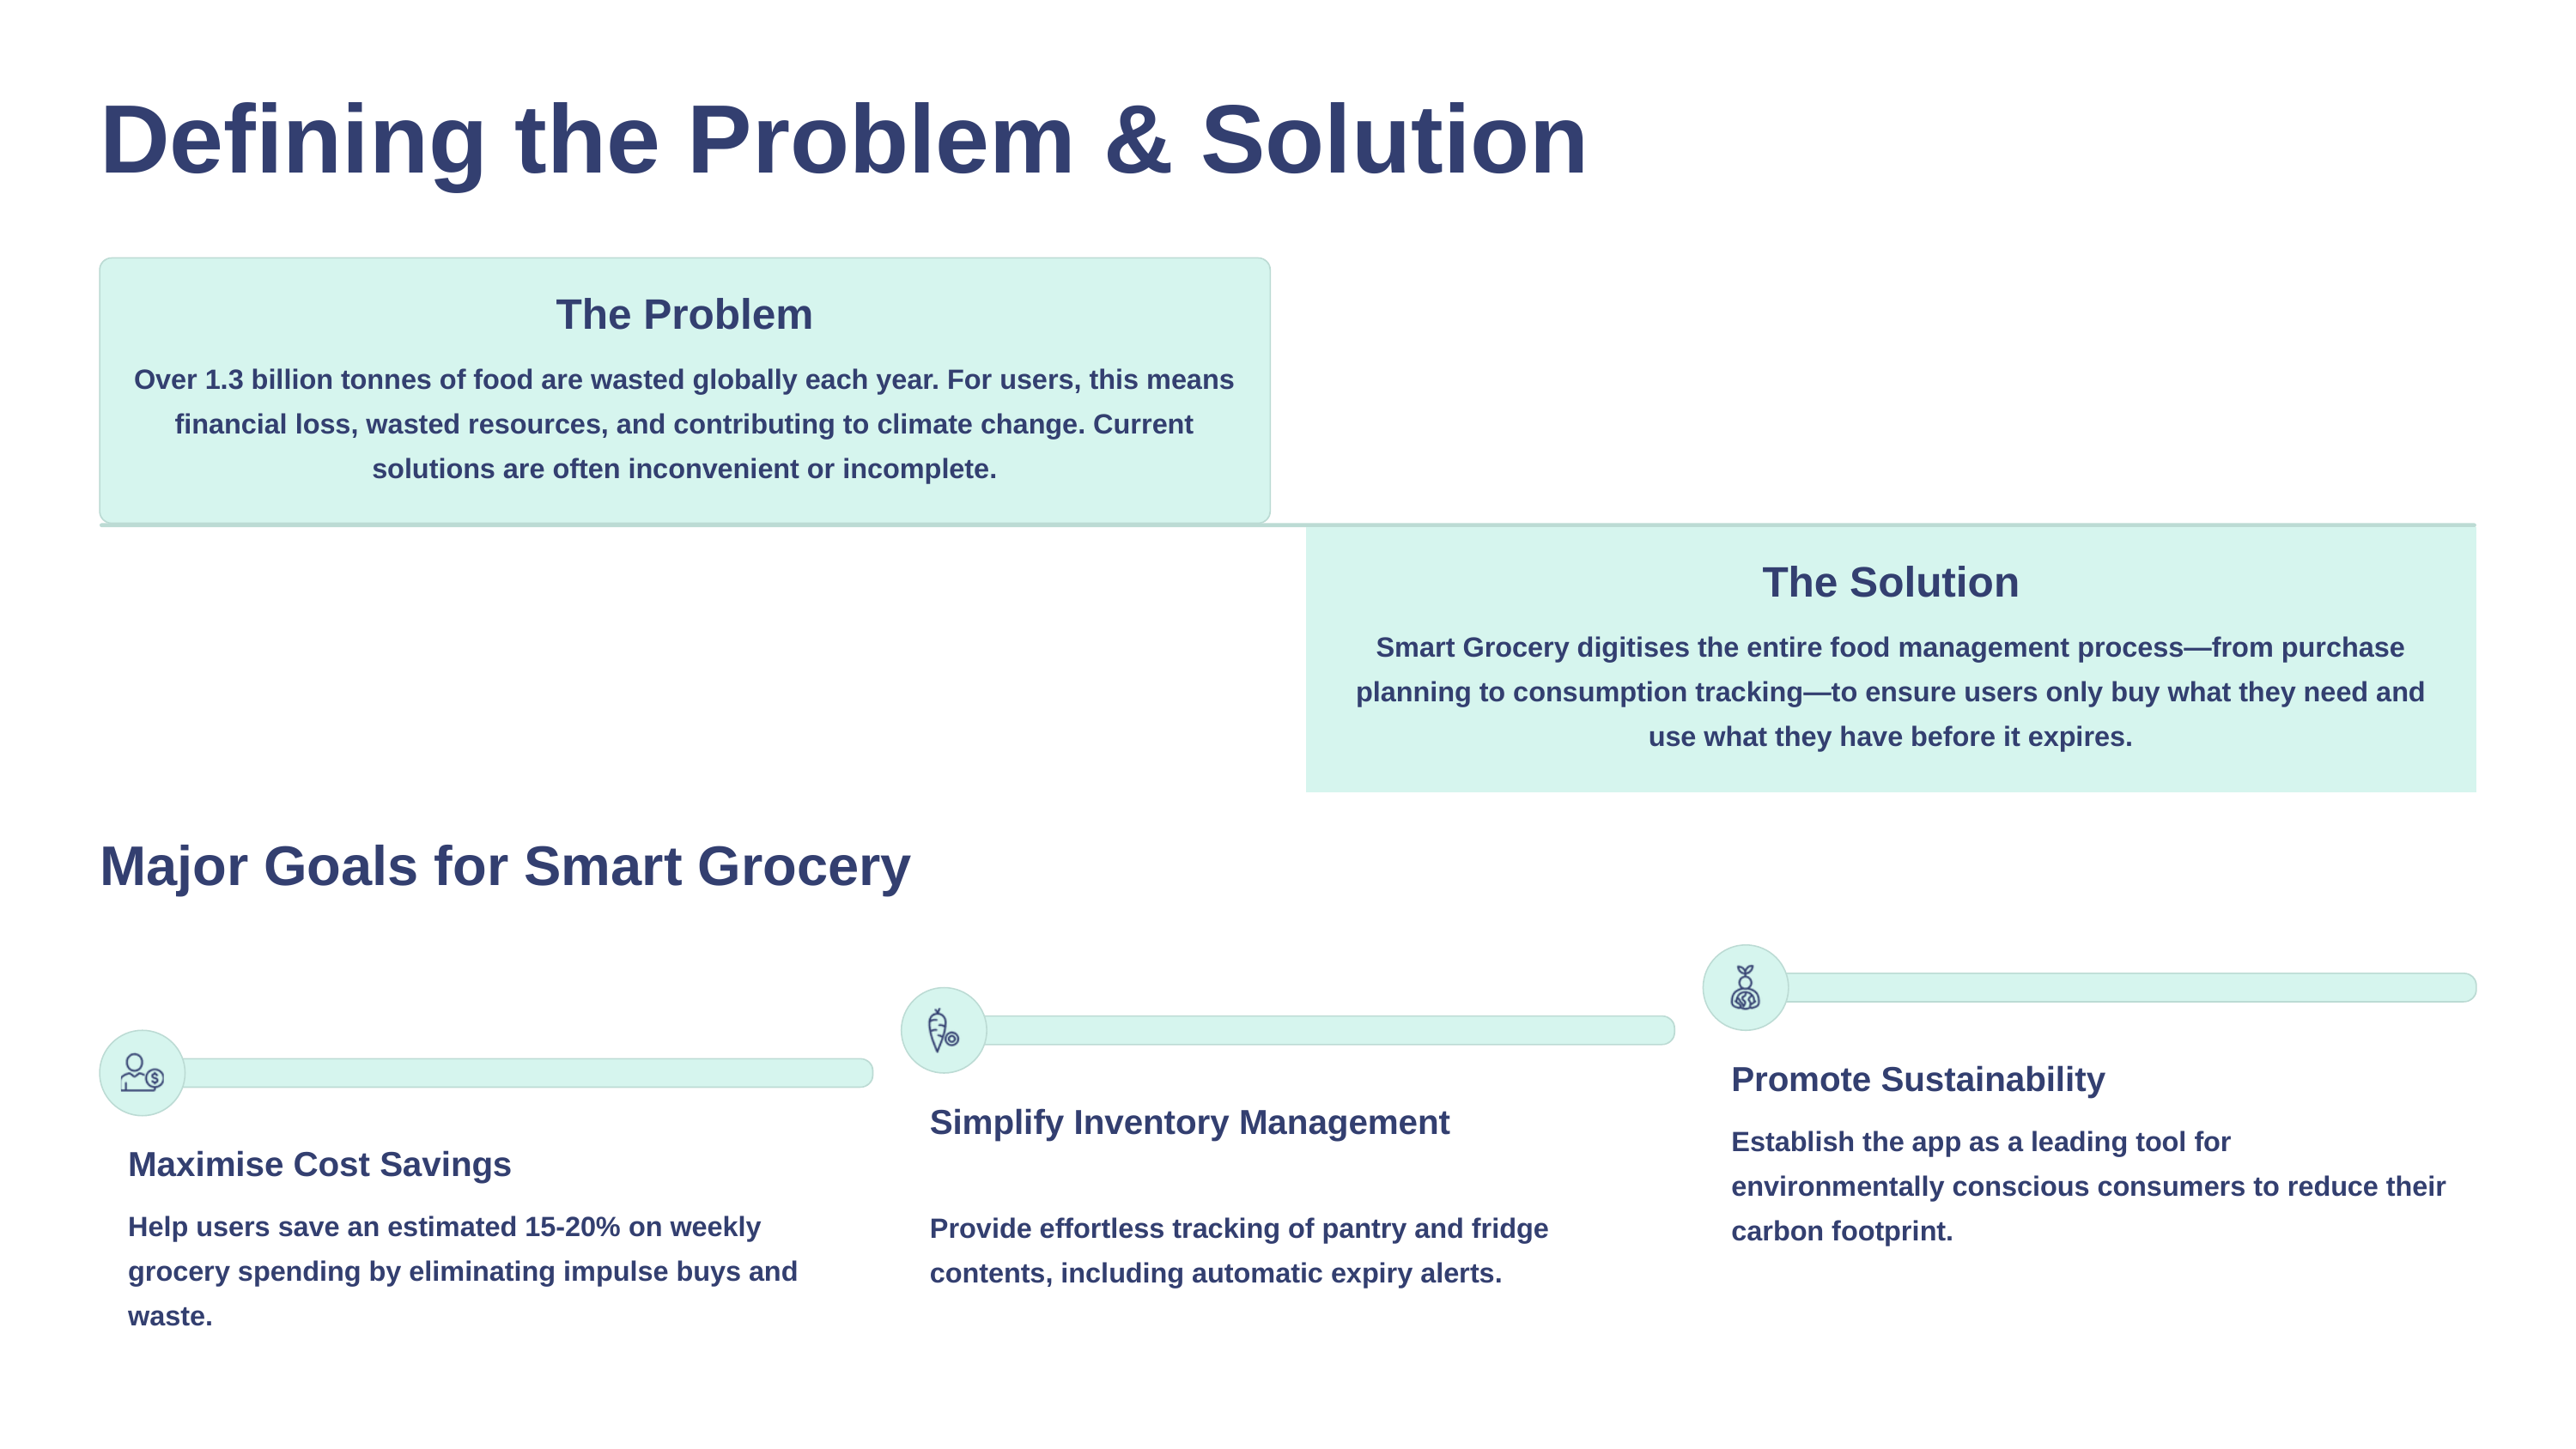

Defining the Problem & Solution

The Problem
Over 1.3 billion tonnes of food are wasted globally each year. For users, this means financial loss, wasted resources, and contributing to climate change. Current solutions are often inconvenient or incomplete.

The Solution
Smart Grocery digitises the entire food management process—from purchase planning to consumption tracking—to ensure users only buy what they need and use what they have before it expires.
Major Goals for Smart Grocery

Promote Sustainability

Simplify Inventory Management
Establish the app as a leading tool for environmentally conscious consumers to reduce their carbon footprint.
Maximise Cost Savings
Help users save an estimated 15-20% on weekly grocery spending by eliminating impulse buys and waste.
Provide effortless tracking of pantry and fridge contents, including automatic expiry alerts.